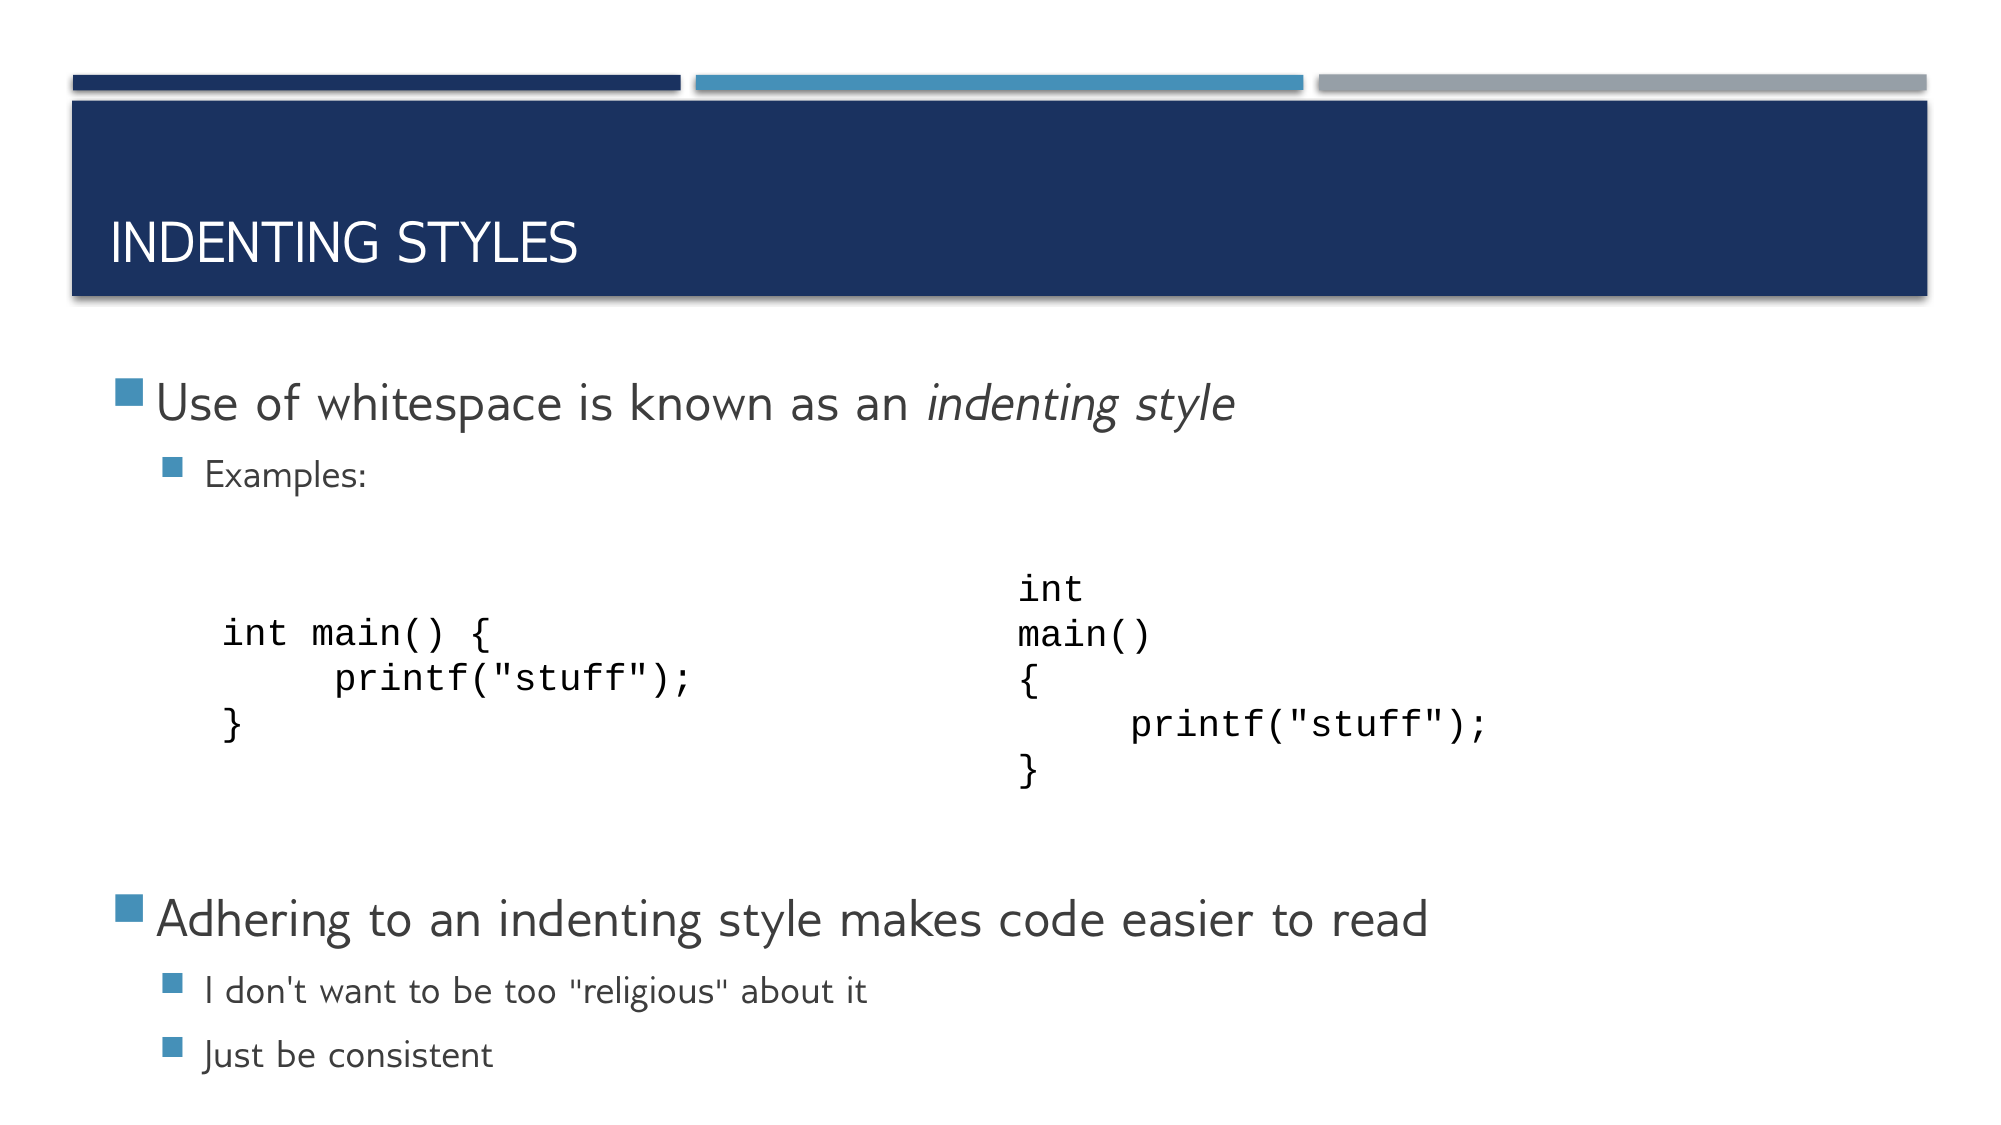

# Indenting Styles
Use of whitespace is known as an indenting style
Examples:

Adhering to an indenting style makes code easier to read
I don't want to be too "religious" about it
Just be consistent

int
main()
{
     printf("stuff");
}
int main() {
     printf("stuff");
}